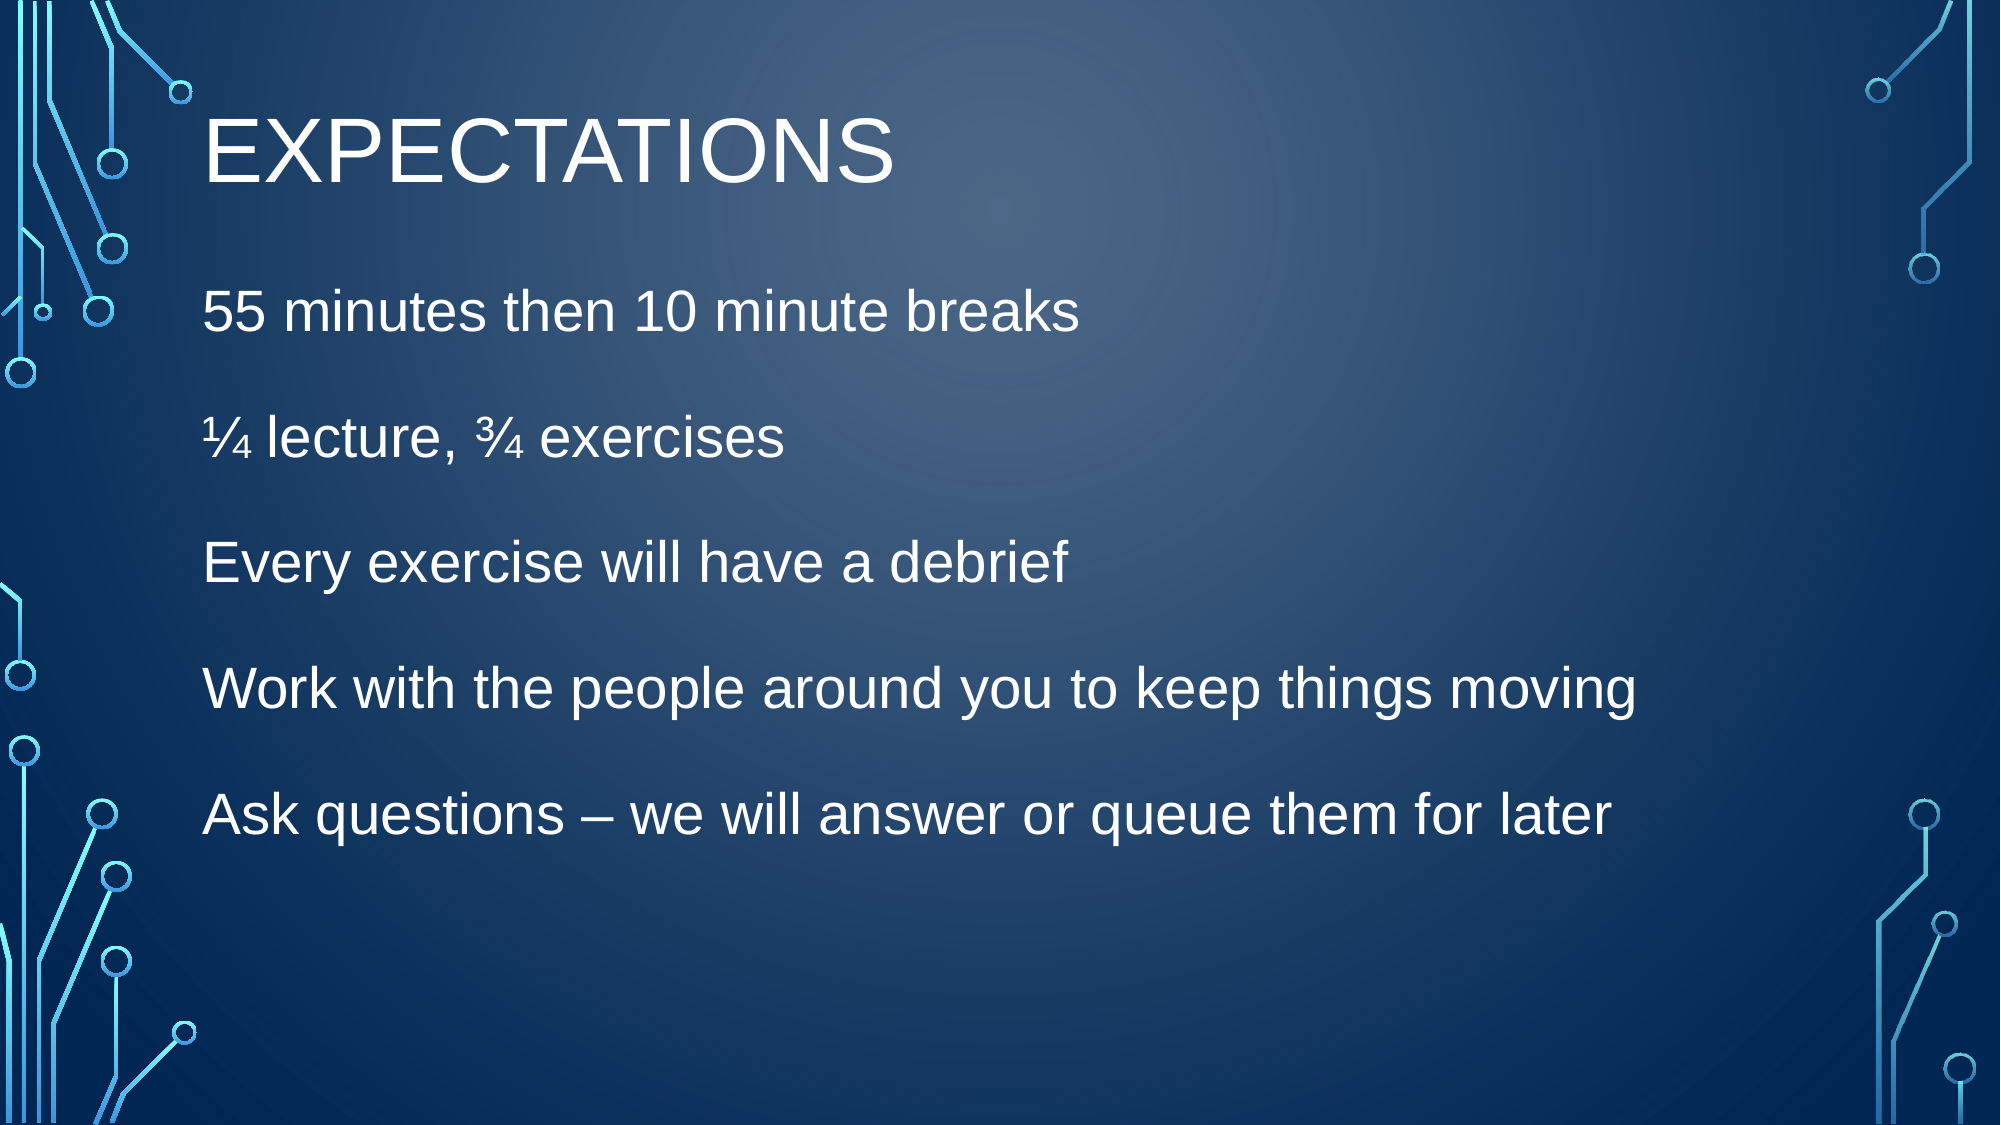

# EXPECTATIONS
55 minutes then 10 minute breaks
¼ lecture, ¾ exercises
Every exercise will have a debrief
Work with the people around you to keep things moving
Ask questions – we will answer or queue them for later